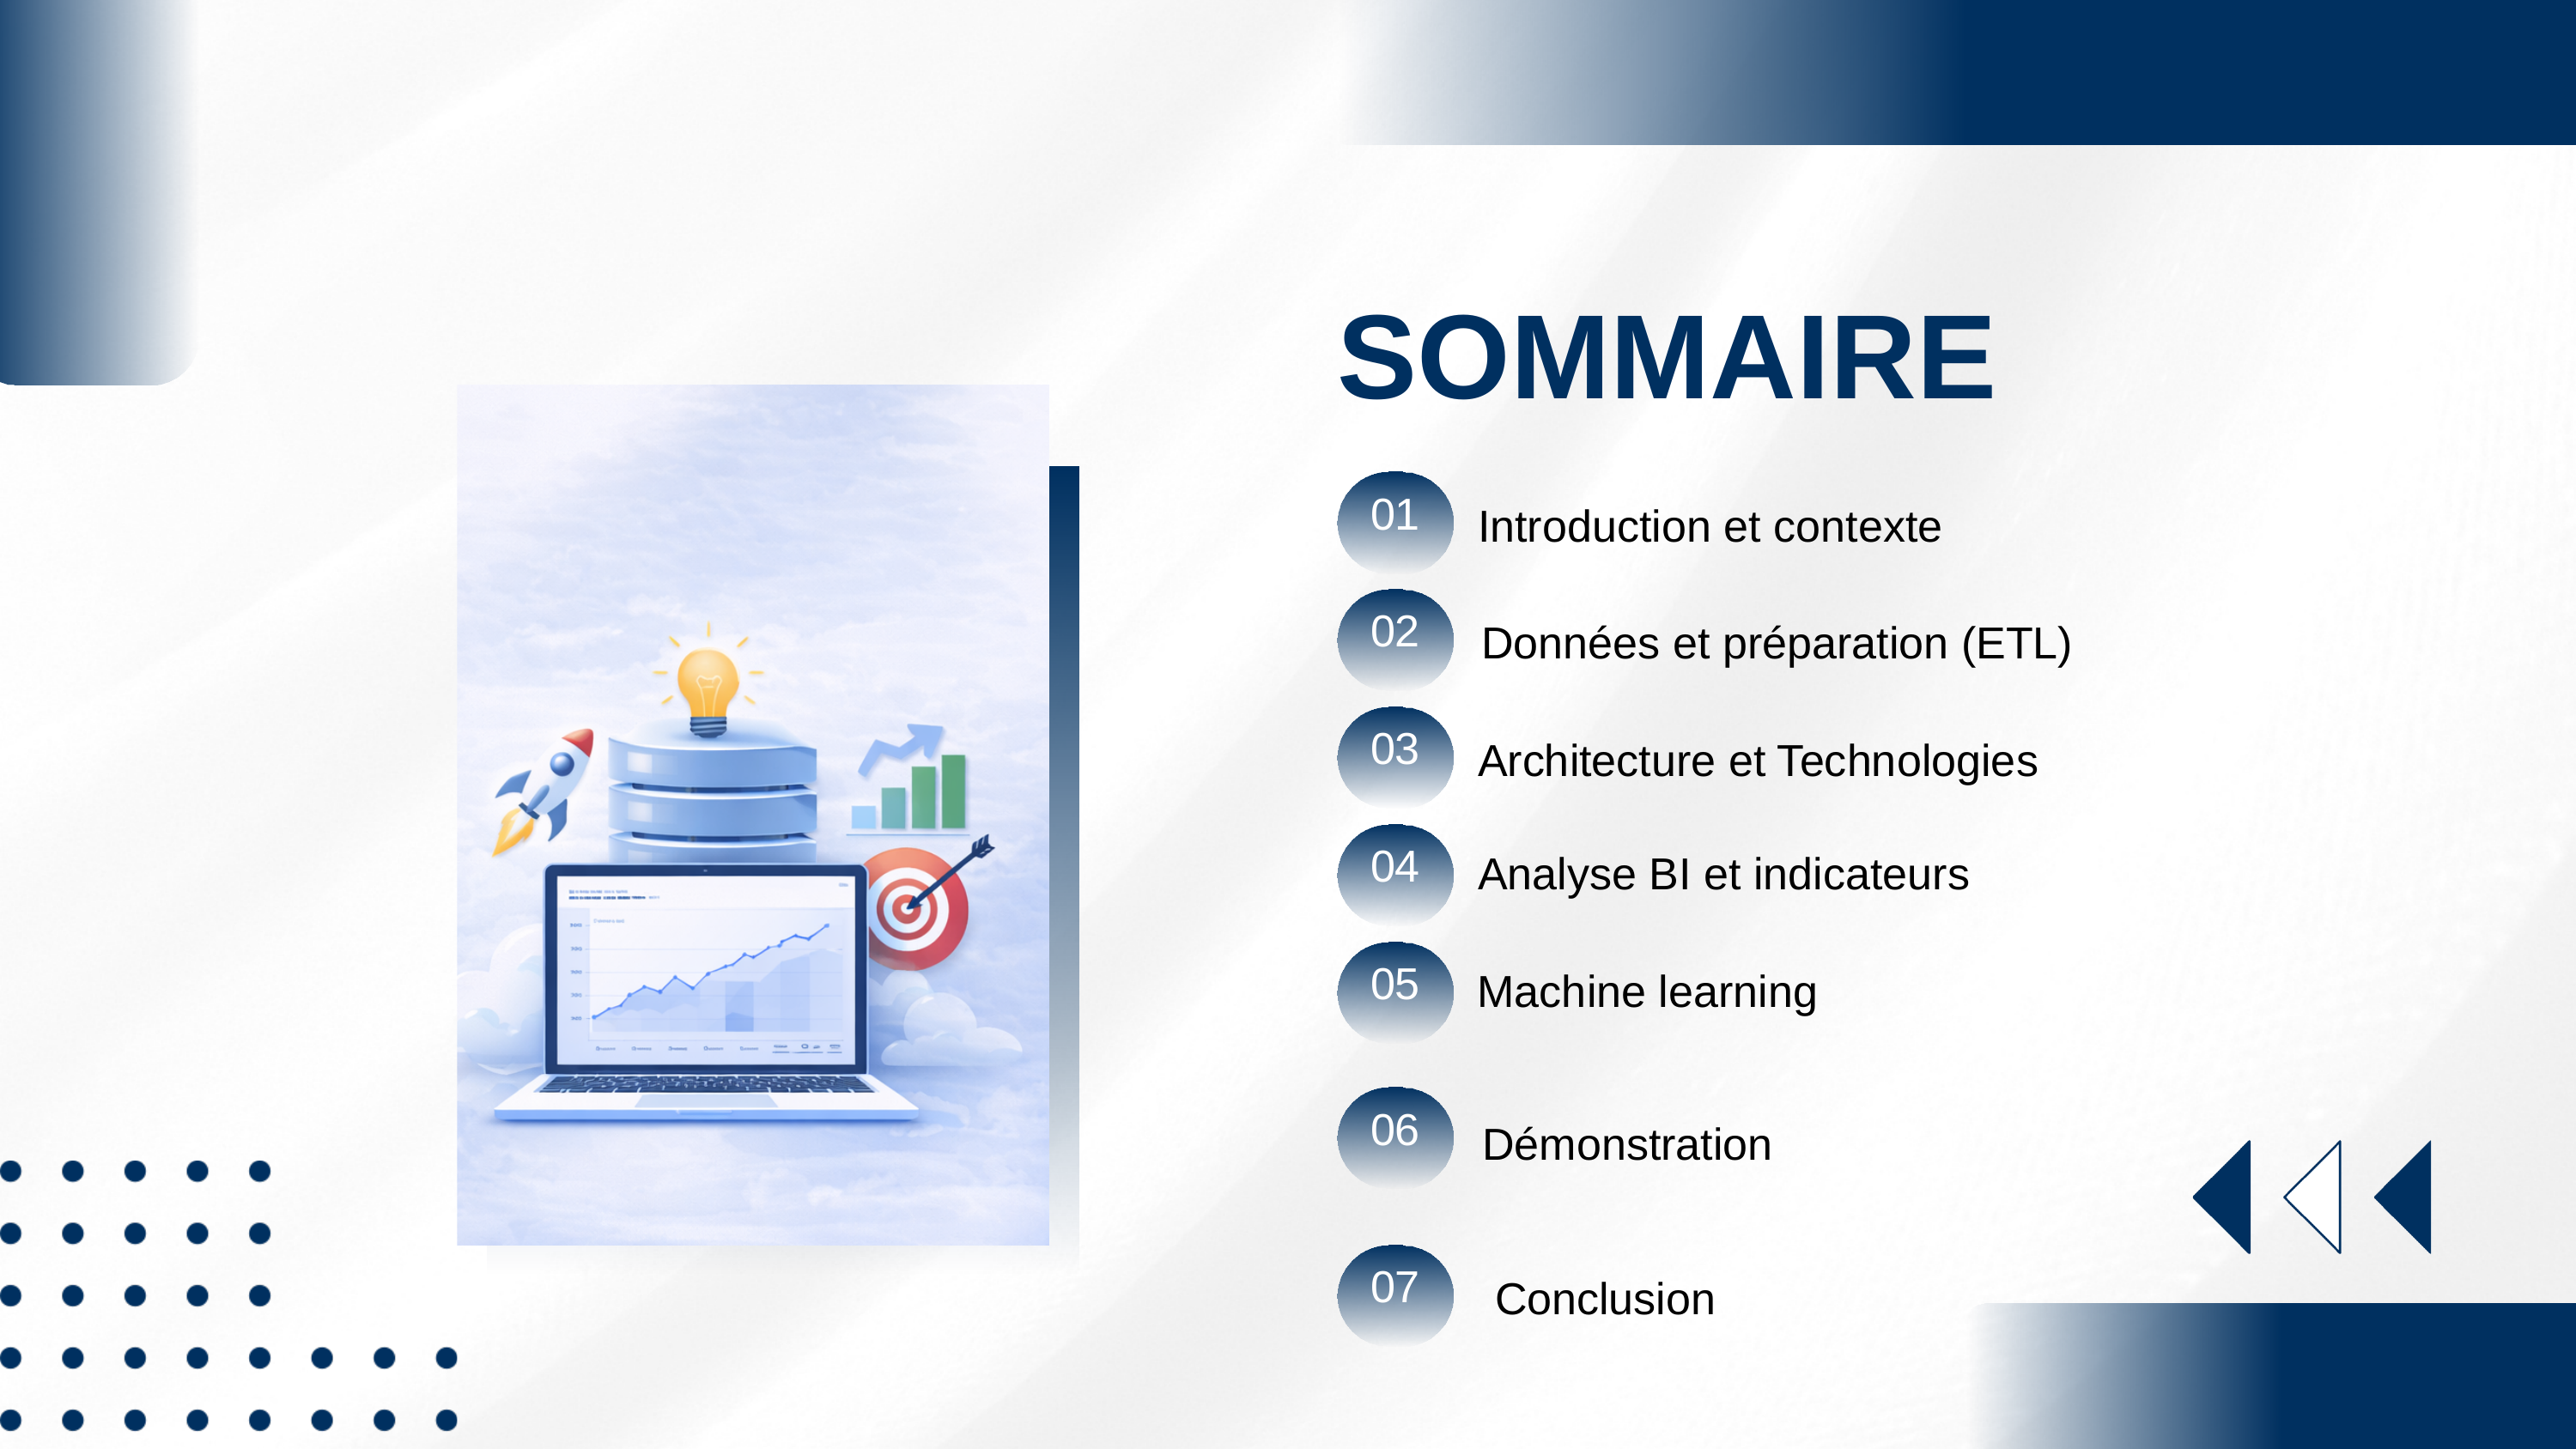

SOMMAIRE

01
Introduction et contexte

02
 Données et préparation (ETL)

03
Architecture et Technologies

04
Analyse BI et indicateurs

05
Machine learning

06
Démonstration

07
Conclusion